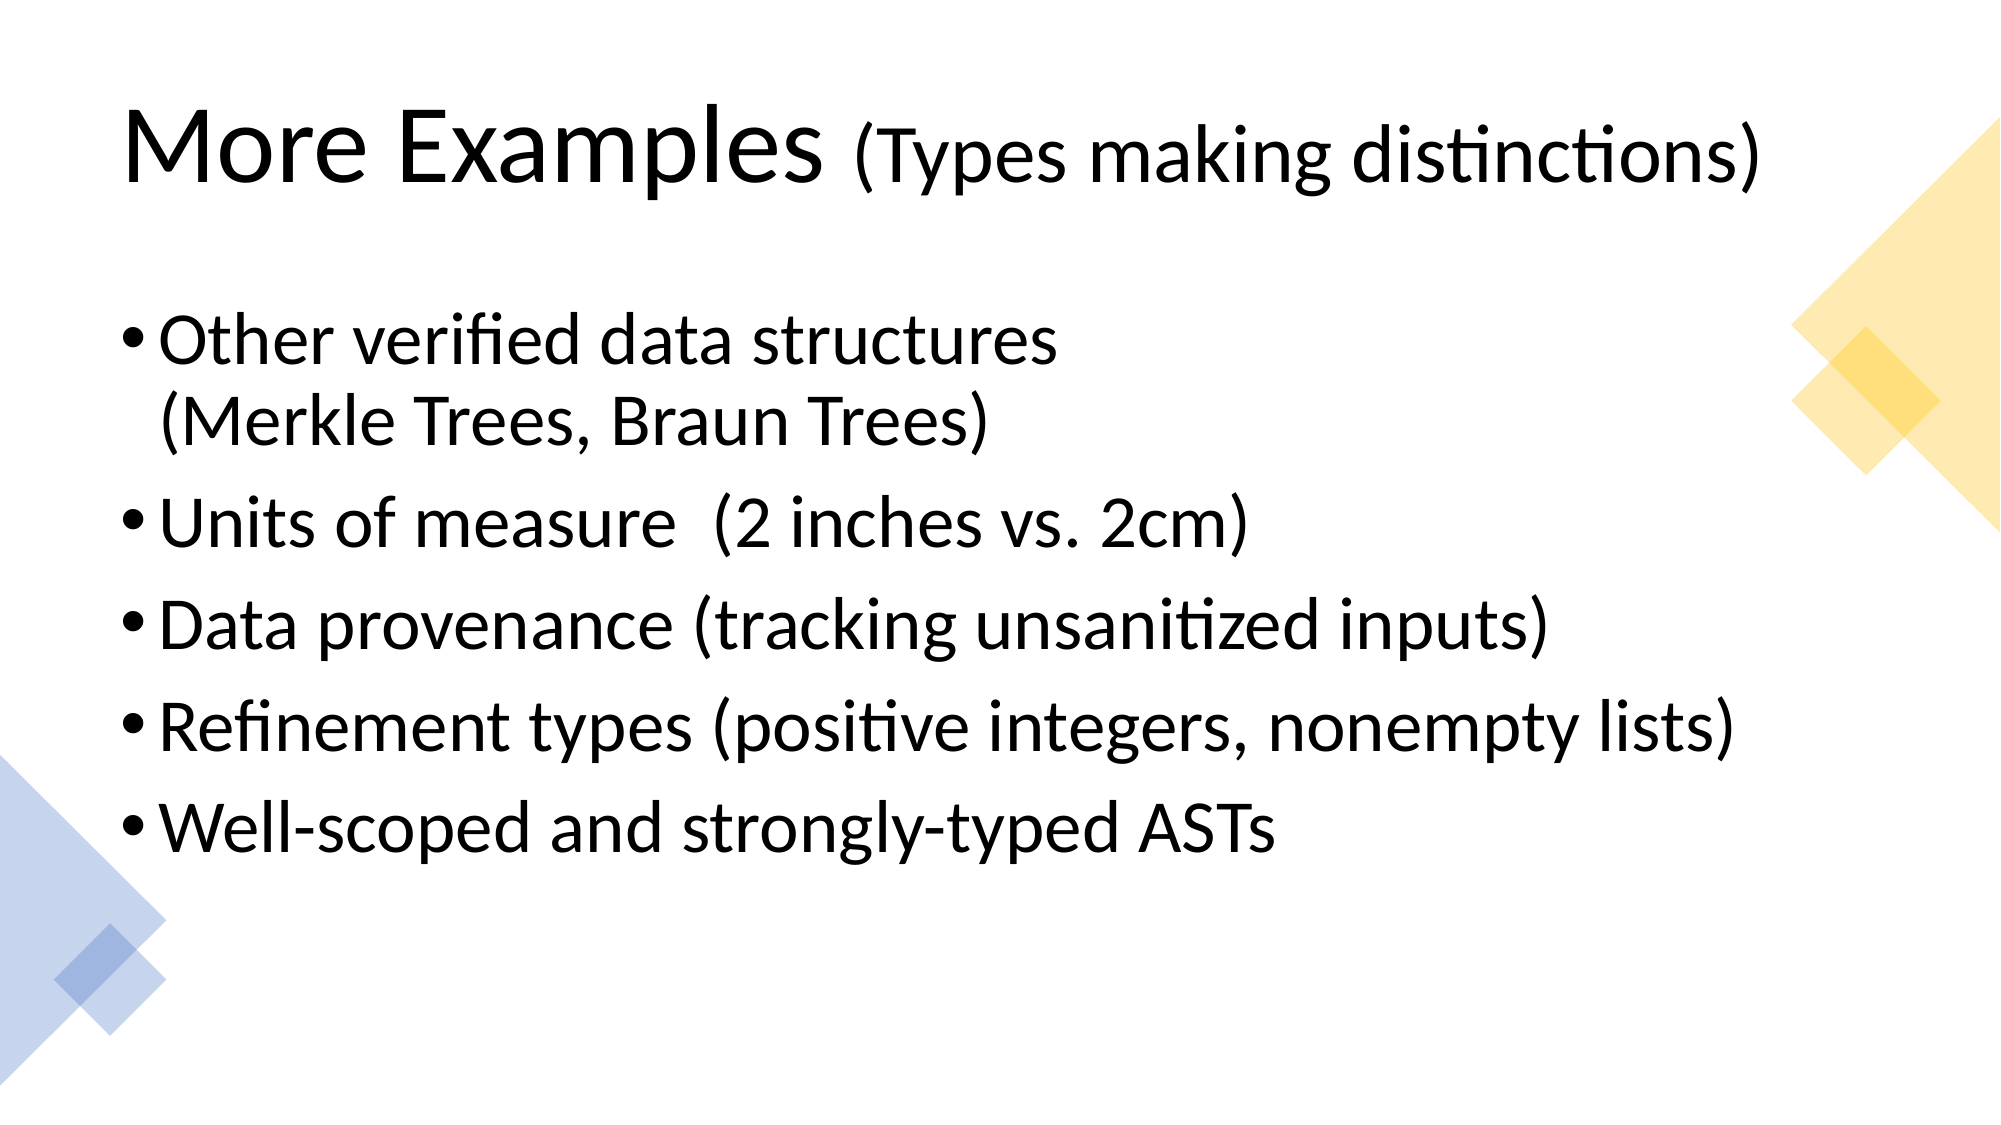

# More Examples (Types making distinctions)

Other verified data structures
(Merkle Trees, Braun Trees)
Units of measure  (2 inches vs. 2cm)
Data provenance (tracking unsanitized inputs)
Refinement types (positive integers, nonempty lists)
Well-scoped and strongly-typed ASTs